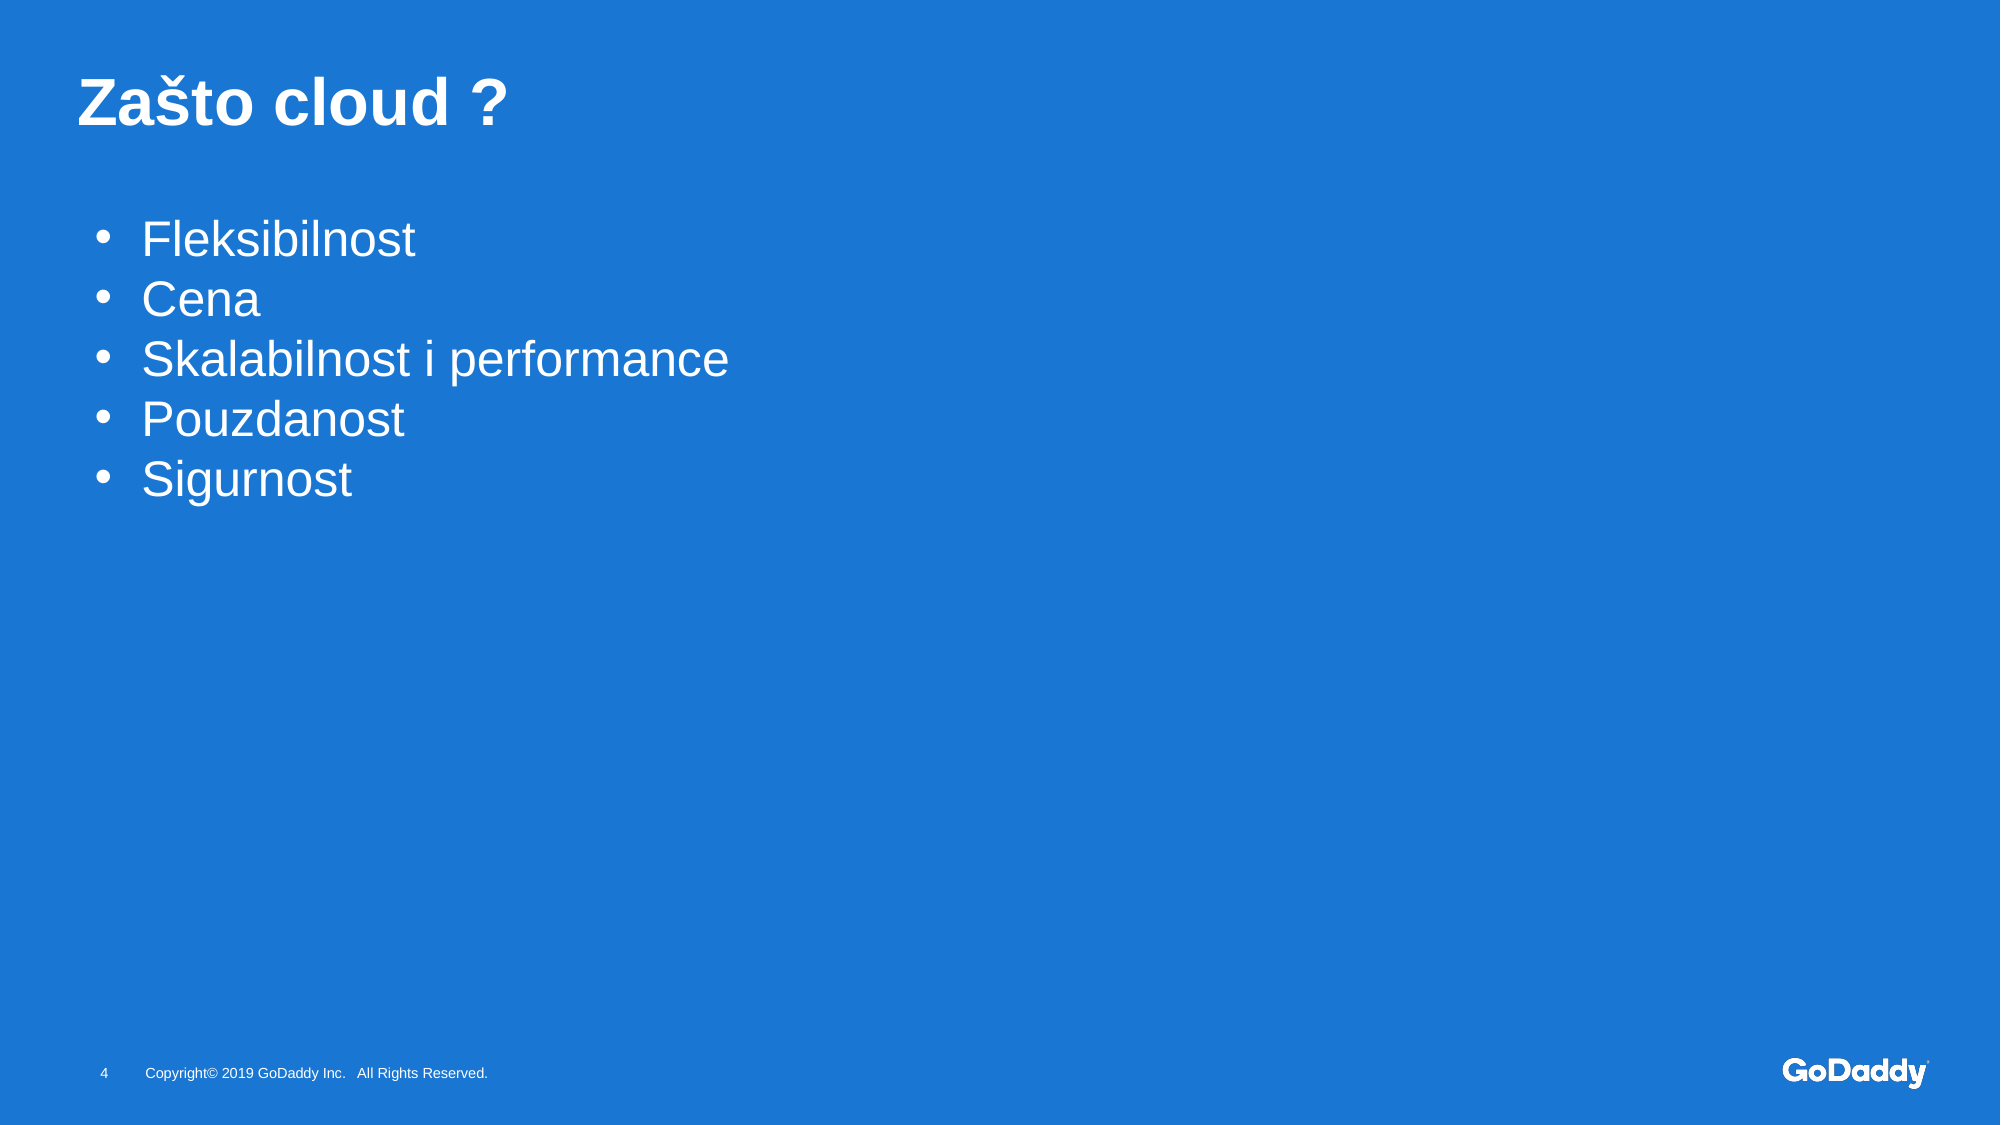

# Zašto cloud ?
Fleksibilnost
Cena
Skalabilnost i performance
Pouzdanost
Sigurnost
4
Copyright© 2019 GoDaddy Inc.   All Rights Reserved.